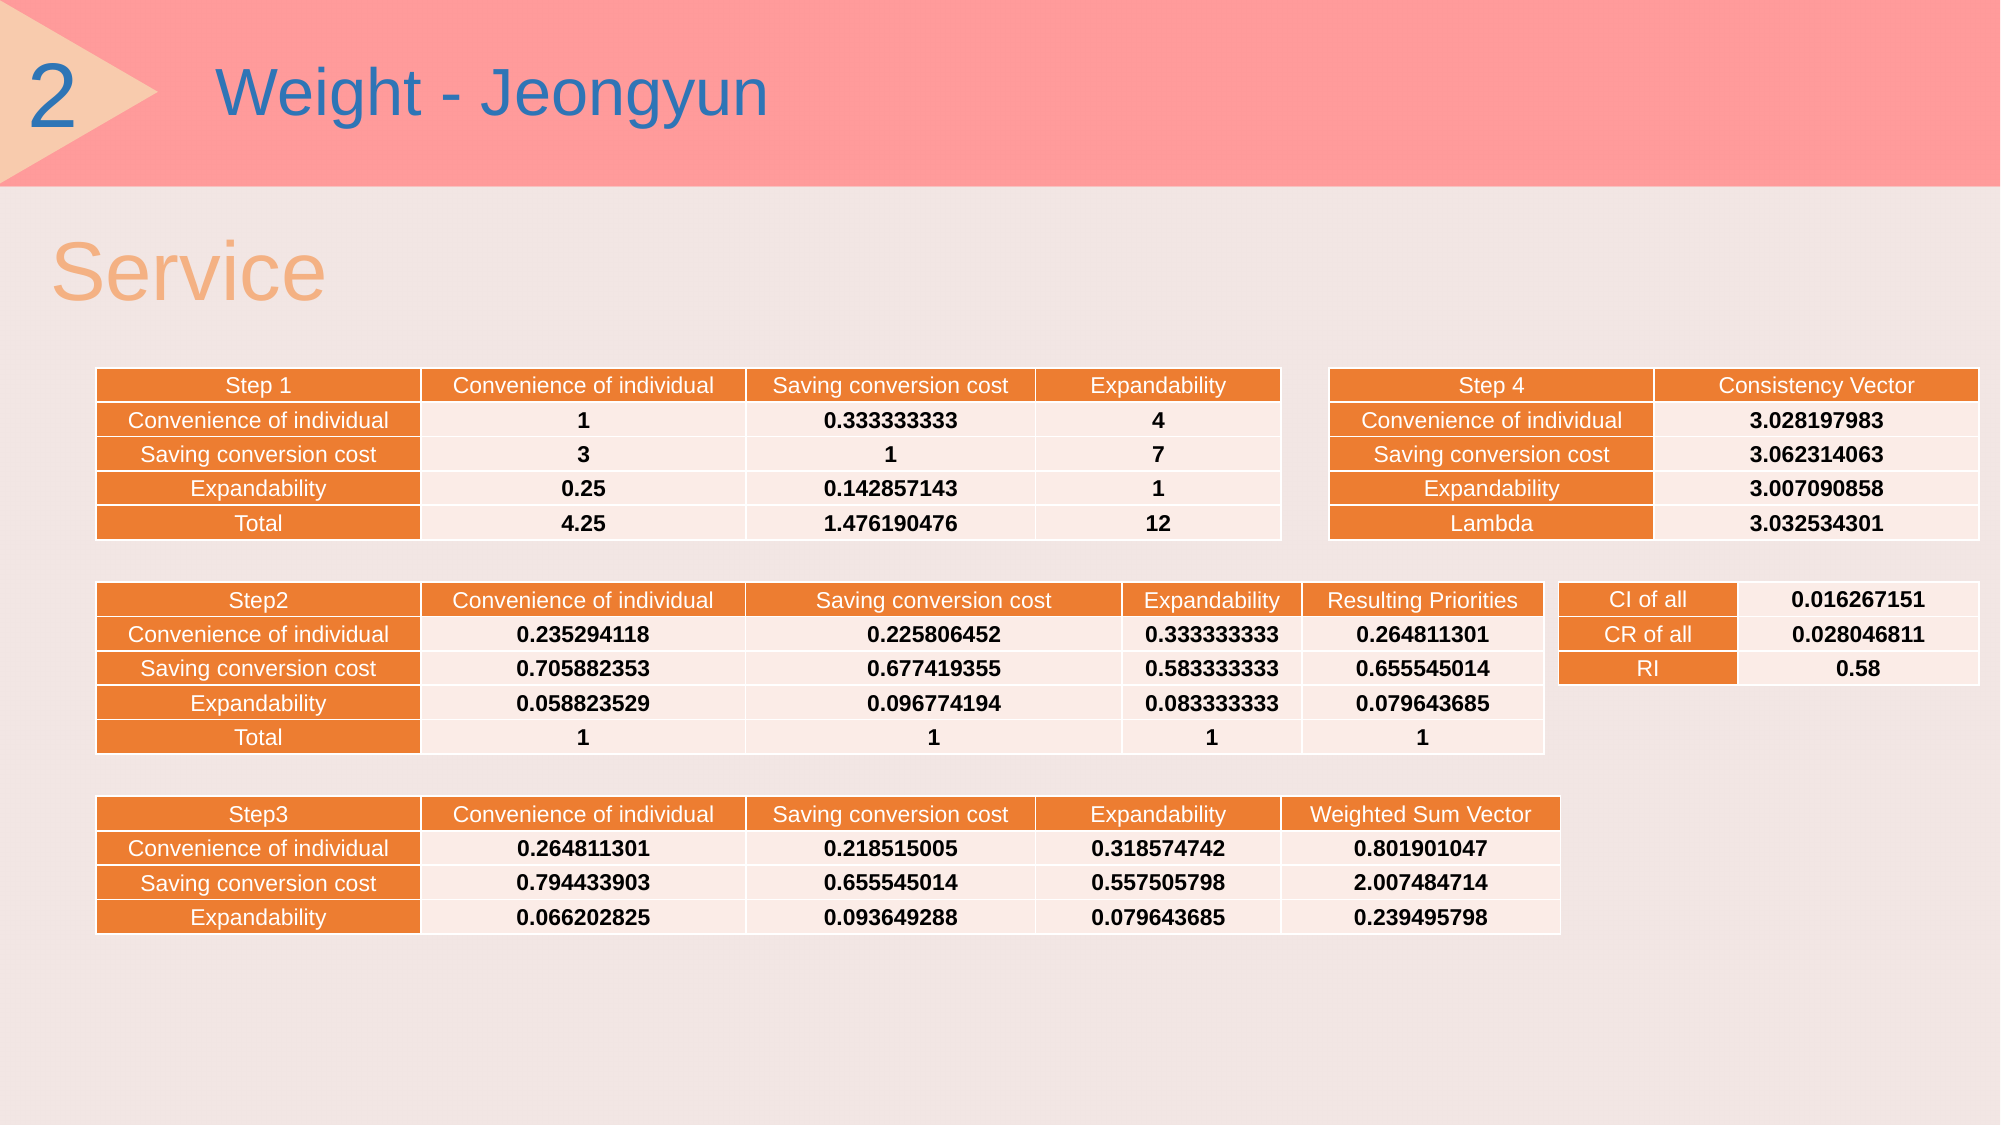

2
Weight - Jeongyun

Service
| Step 4 | Consistency Vector |
| --- | --- |
| Convenience of individual | 3.028197983 |
| Saving conversion cost | 3.062314063 |
| Expandability | 3.007090858 |
| Lambda | 3.032534301 |
| Step 1 | Convenience of individual | Saving conversion cost | Expandability |
| --- | --- | --- | --- |
| Convenience of individual | 1 | 0.333333333 | 4 |
| Saving conversion cost | 3 | 1 | 7 |
| Expandability | 0.25 | 0.142857143 | 1 |
| Total | 4.25 | 1.476190476 | 12 |
| CI of all | 0.016267151 |
| --- | --- |
| CR of all | 0.028046811 |
| RI | 0.58 |
| Step2 | Convenience of individual | Saving conversion cost | Expandability | Resulting Priorities |
| --- | --- | --- | --- | --- |
| Convenience of individual | 0.235294118 | 0.225806452 | 0.333333333 | 0.264811301 |
| Saving conversion cost | 0.705882353 | 0.677419355 | 0.583333333 | 0.655545014 |
| Expandability | 0.058823529 | 0.096774194 | 0.083333333 | 0.079643685 |
| Total | 1 | 1 | 1 | 1 |
| Step3 | Convenience of individual | Saving conversion cost | Expandability | Weighted Sum Vector |
| --- | --- | --- | --- | --- |
| Convenience of individual | 0.264811301 | 0.218515005 | 0.318574742 | 0.801901047 |
| Saving conversion cost | 0.794433903 | 0.655545014 | 0.557505798 | 2.007484714 |
| Expandability | 0.066202825 | 0.093649288 | 0.079643685 | 0.239495798 |